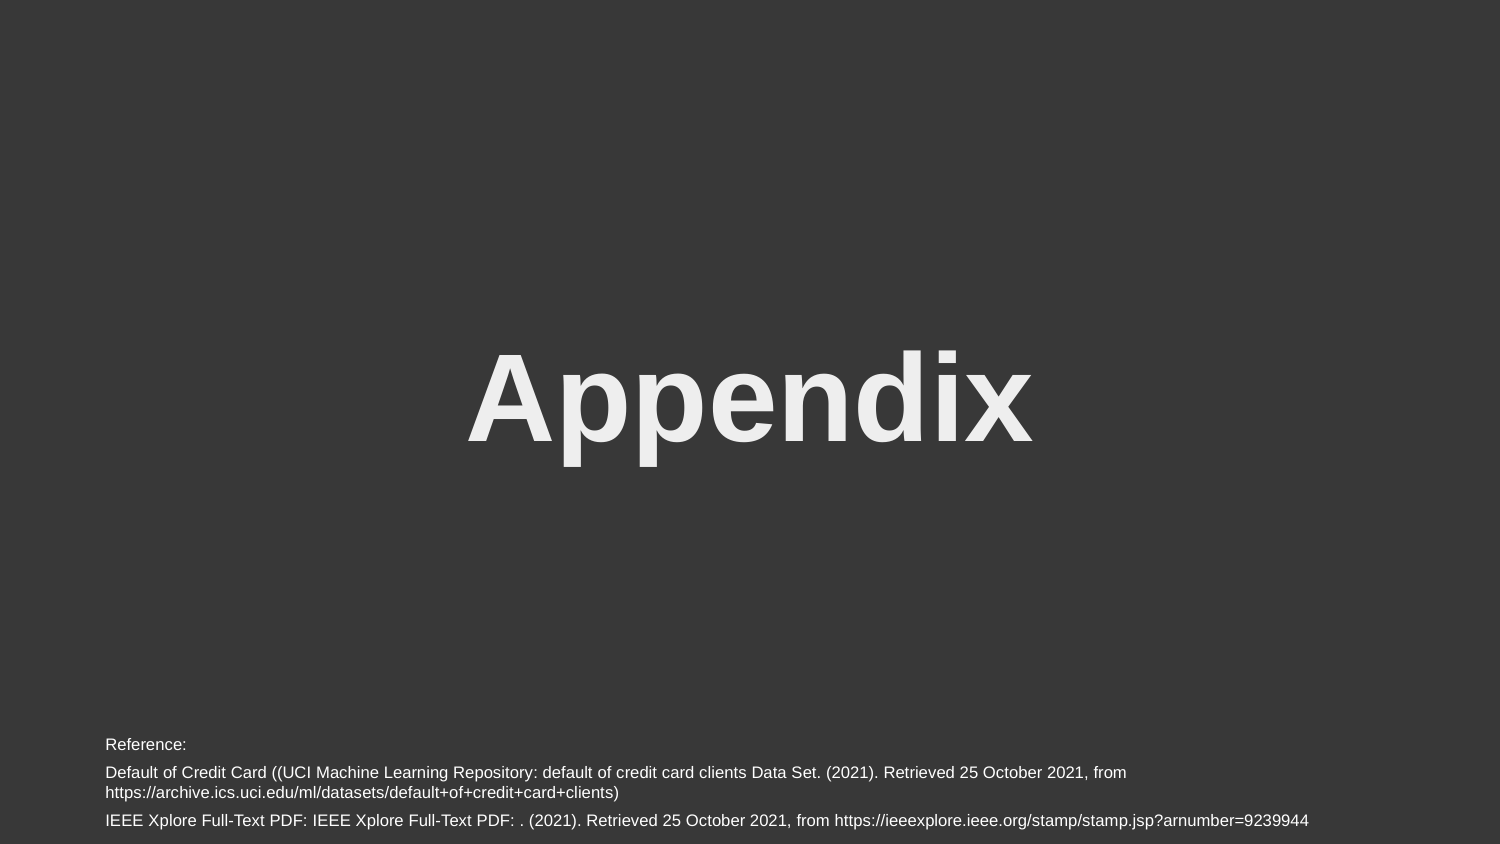

# Appendix

Reference:
Default of Credit Card ((UCI Machine Learning Repository: default of credit card clients Data Set. (2021). Retrieved 25 October 2021, from https://archive.ics.uci.edu/ml/datasets/default+of+credit+card+clients)
IEEE Xplore Full-Text PDF: IEEE Xplore Full-Text PDF: . (2021). Retrieved 25 October 2021, from https://ieeexplore.ieee.org/stamp/stamp.jsp?arnumber=9239944